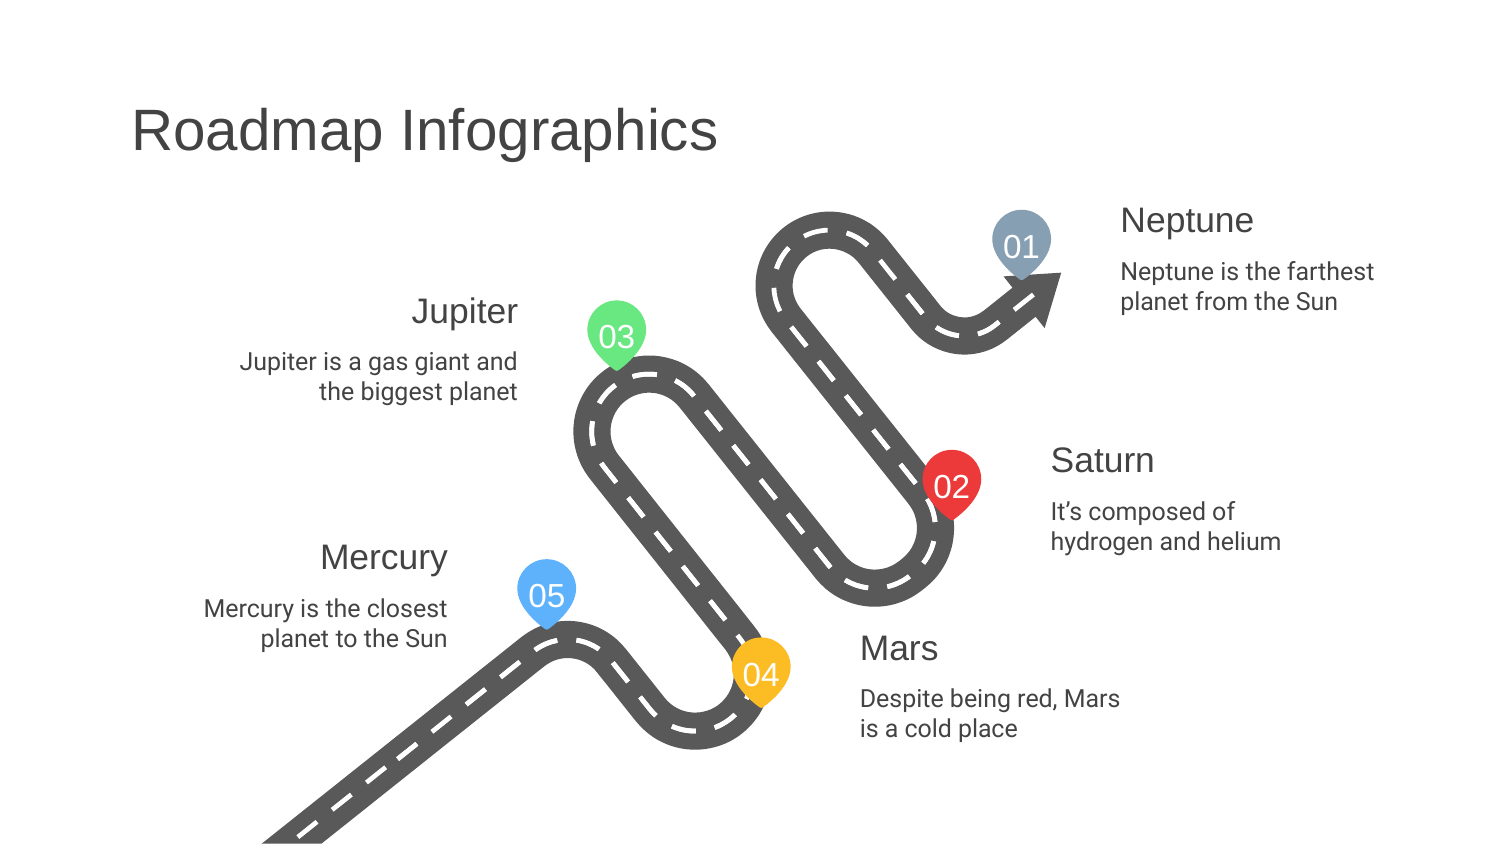

# Roadmap Infographics
Neptune
01
Neptune is the farthest planet from the Sun

Jupiter
03
Jupiter is a gas giant and the biggest planet
Saturn
02
It’s composed of hydrogen and helium
Mercury
05
Mercury is the closest planet to the Sun
Mars
04
Despite being red, Mars is a cold place